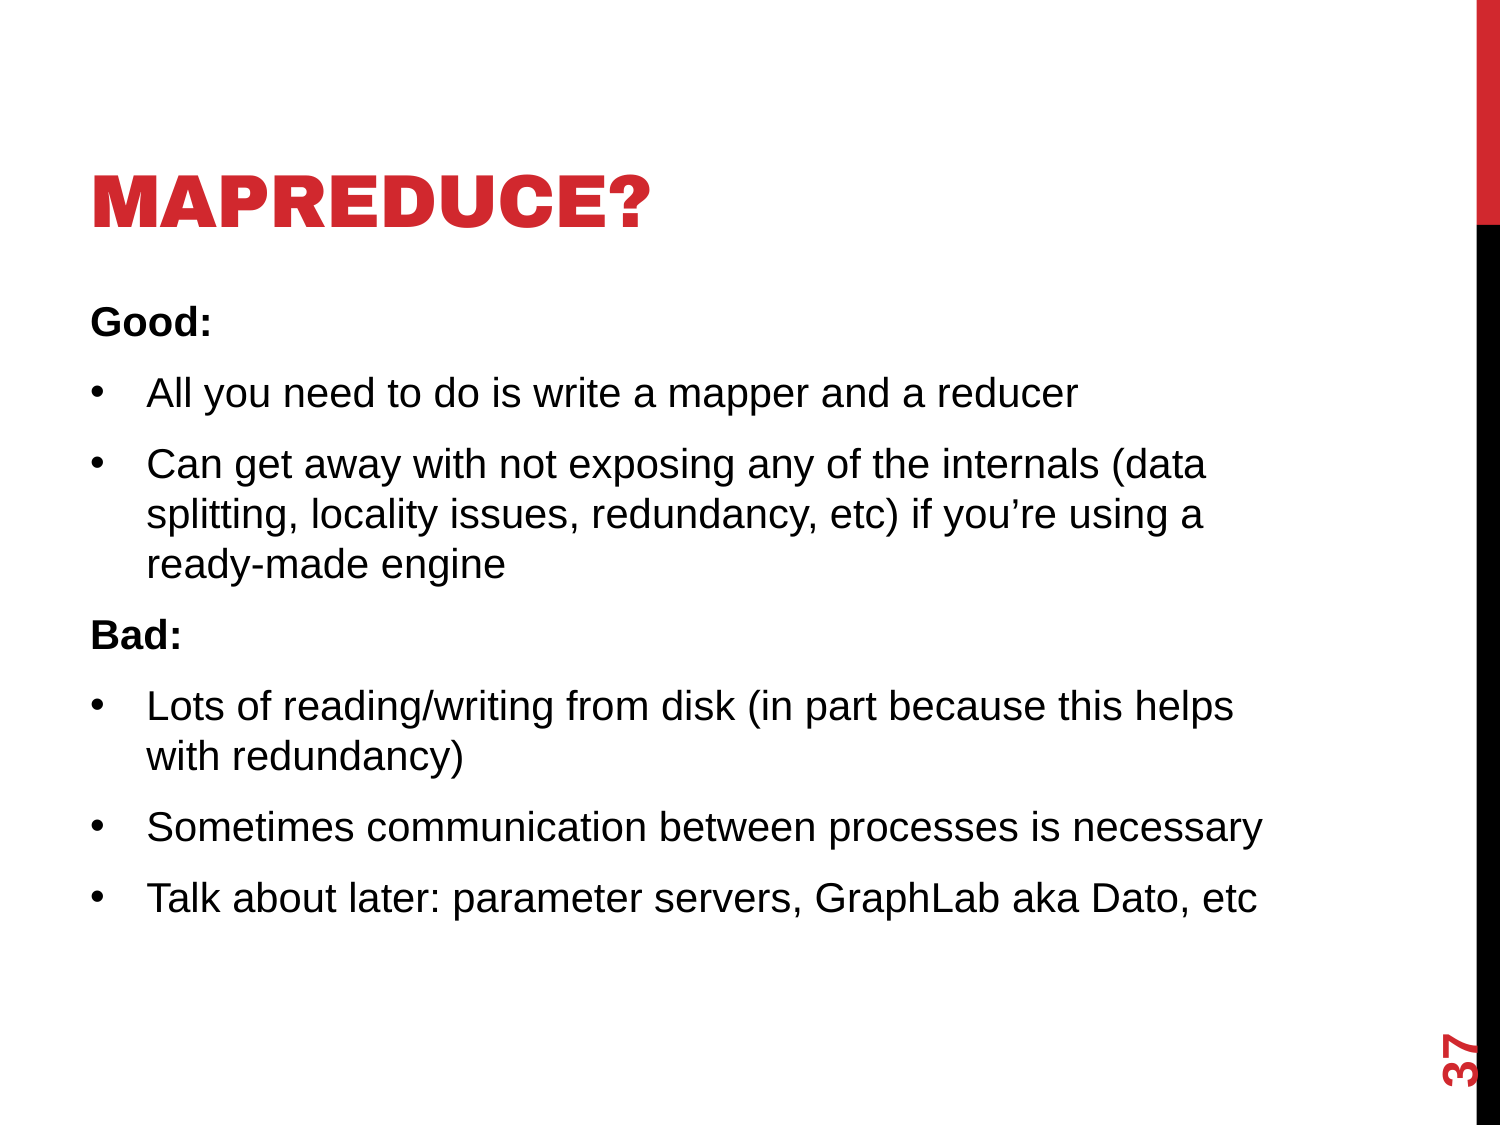

# Mapreduce?
Good:
All you need to do is write a mapper and a reducer
Can get away with not exposing any of the internals (data splitting, locality issues, redundancy, etc) if you’re using a ready-made engine
Bad:
Lots of reading/writing from disk (in part because this helps with redundancy)
Sometimes communication between processes is necessary
Talk about later: parameter servers, GraphLab aka Dato, etc
37